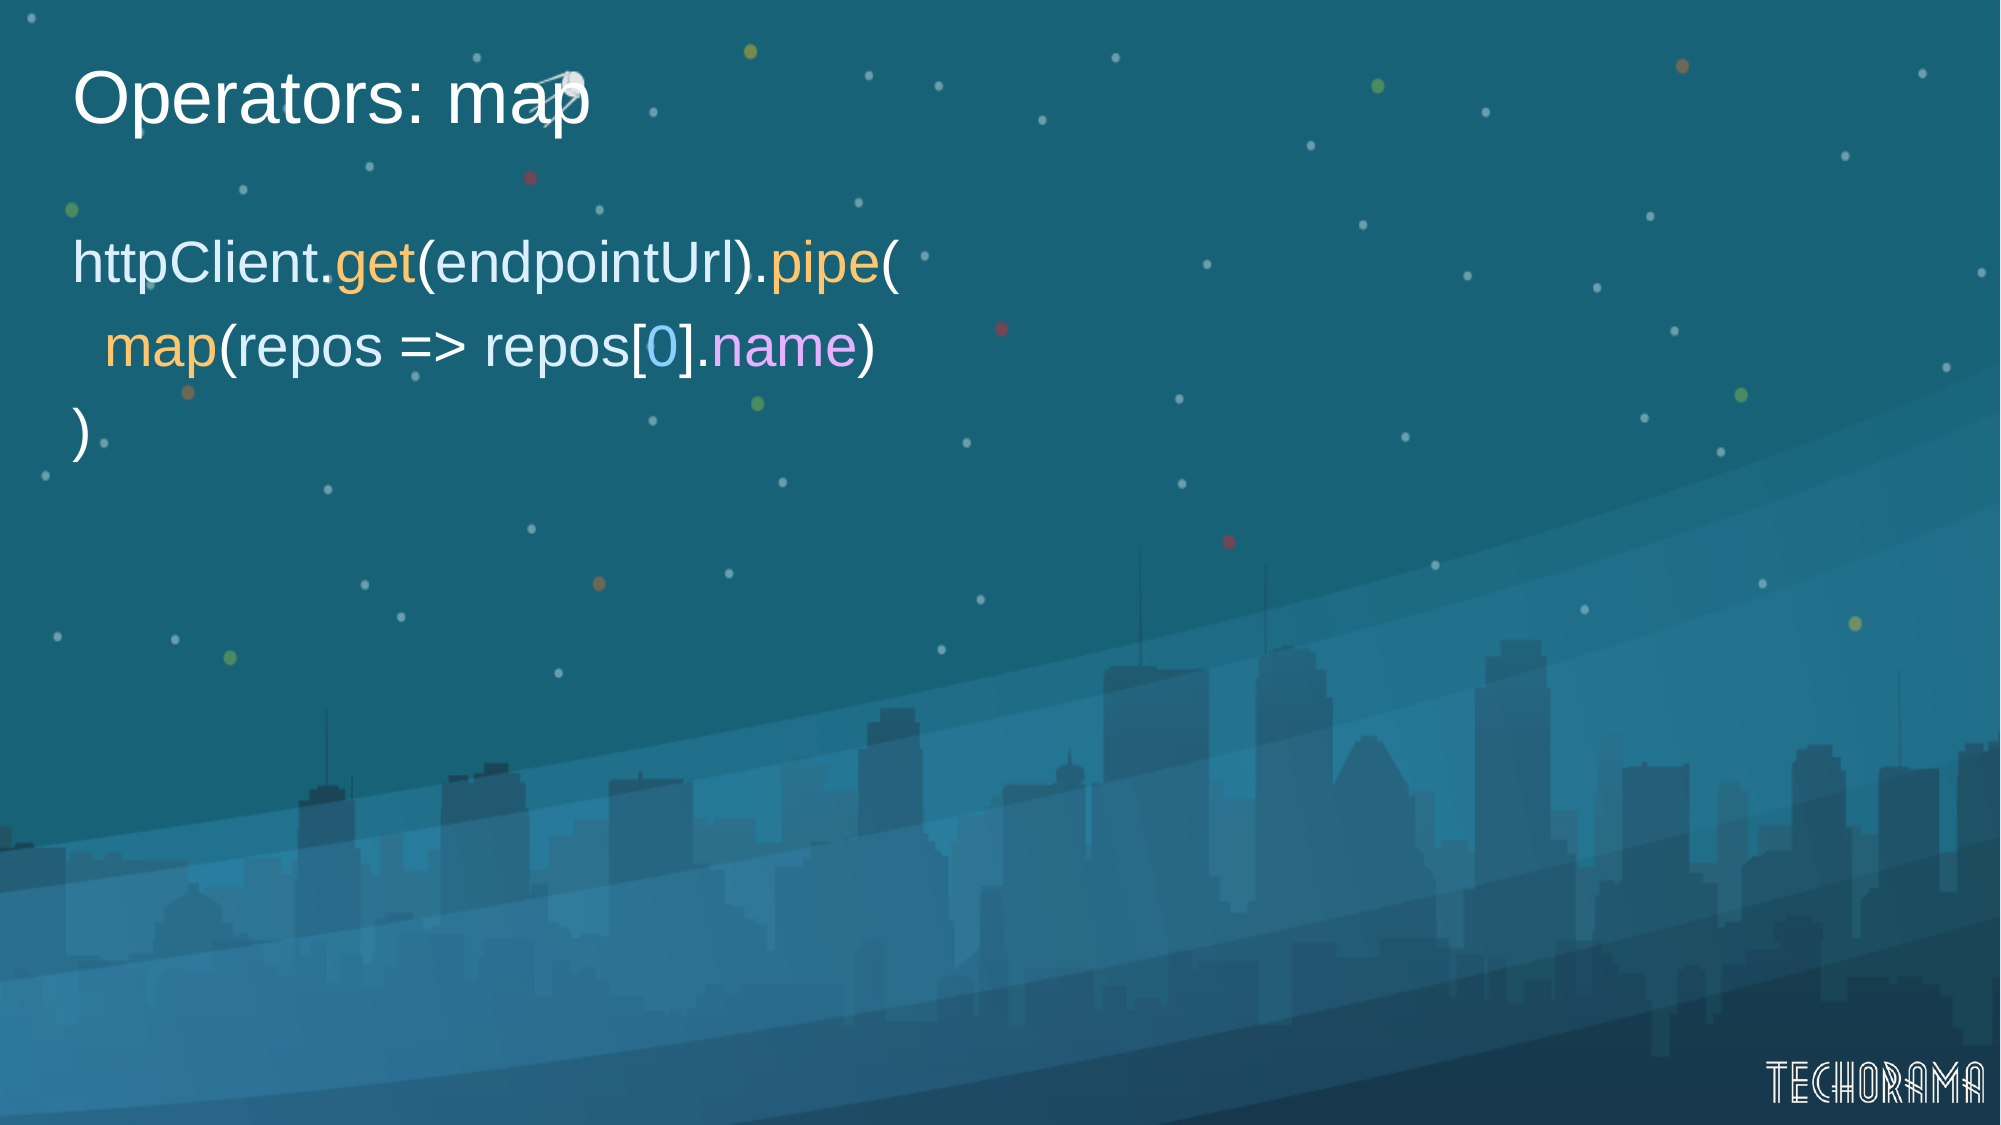

# Operators: map
httpClient.get(endpointUrl).pipe(
  map(repos => repos[0].name)
)